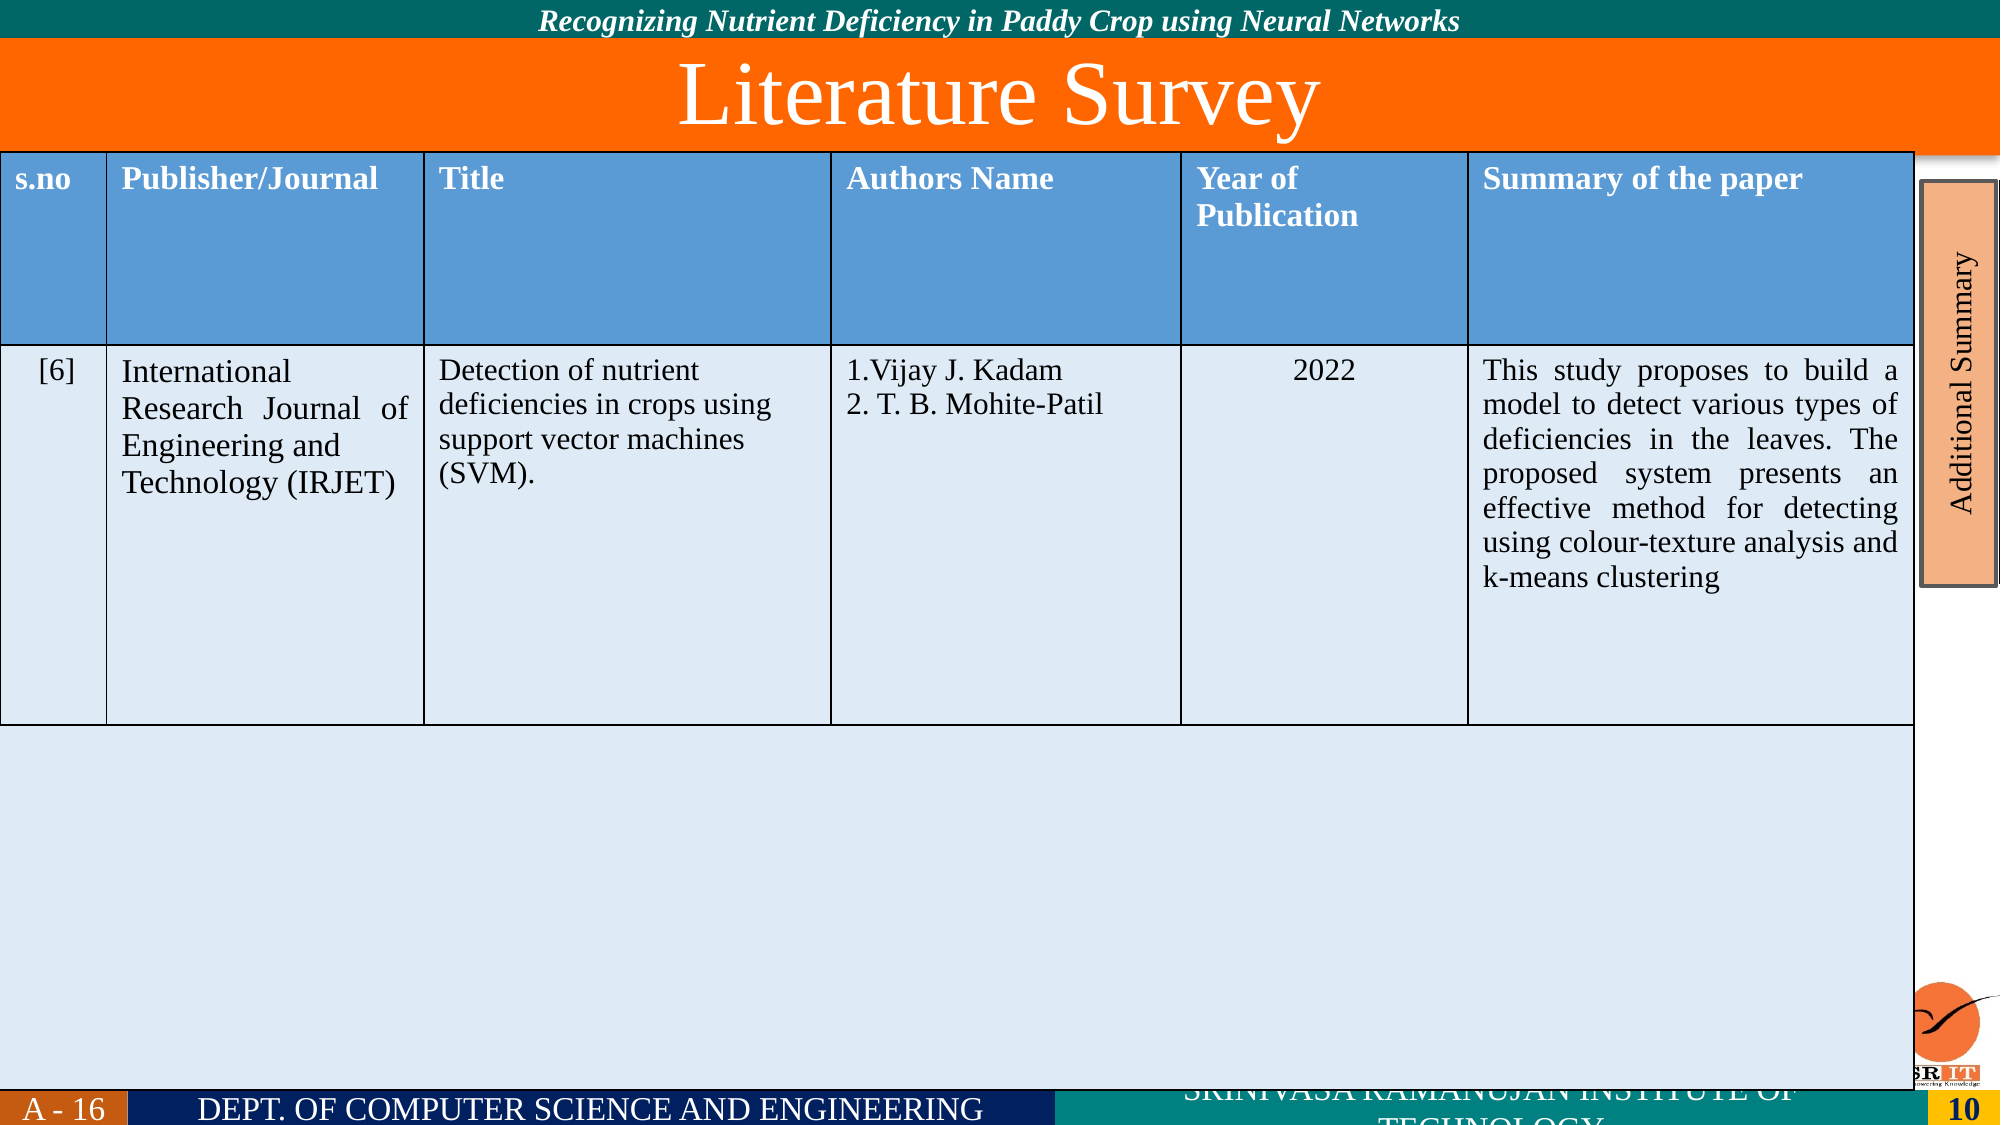

Literature Survey
| s.no | Publisher/Journal | Title | Authors Name | Year of Publication | Summary of the paper |
| --- | --- | --- | --- | --- | --- |
| [6] | International Research Journal of Engineering and Technology (IRJET) | Detection of nutrient deficiencies in crops using support vector machines (SVM). | 1.Vijay J. Kadam 2. T. B. Mohite-Patil | 2022 | This study proposes to build a model to detect various types of deficiencies in the leaves. The proposed system presents an effective method for detecting using colour-texture analysis and k-means clustering |
|  |  |  |  |  |  |
| Algorithms | DataSets | Improvements |
| --- | --- | --- |
| Colour-texture analysis, K-means clustering | - | Segmentation training and classification and finally identification. This project proposes a valuable approach which supports the accurate detection of nutrients which are deficient in the plant leaves. |
Additional Summary